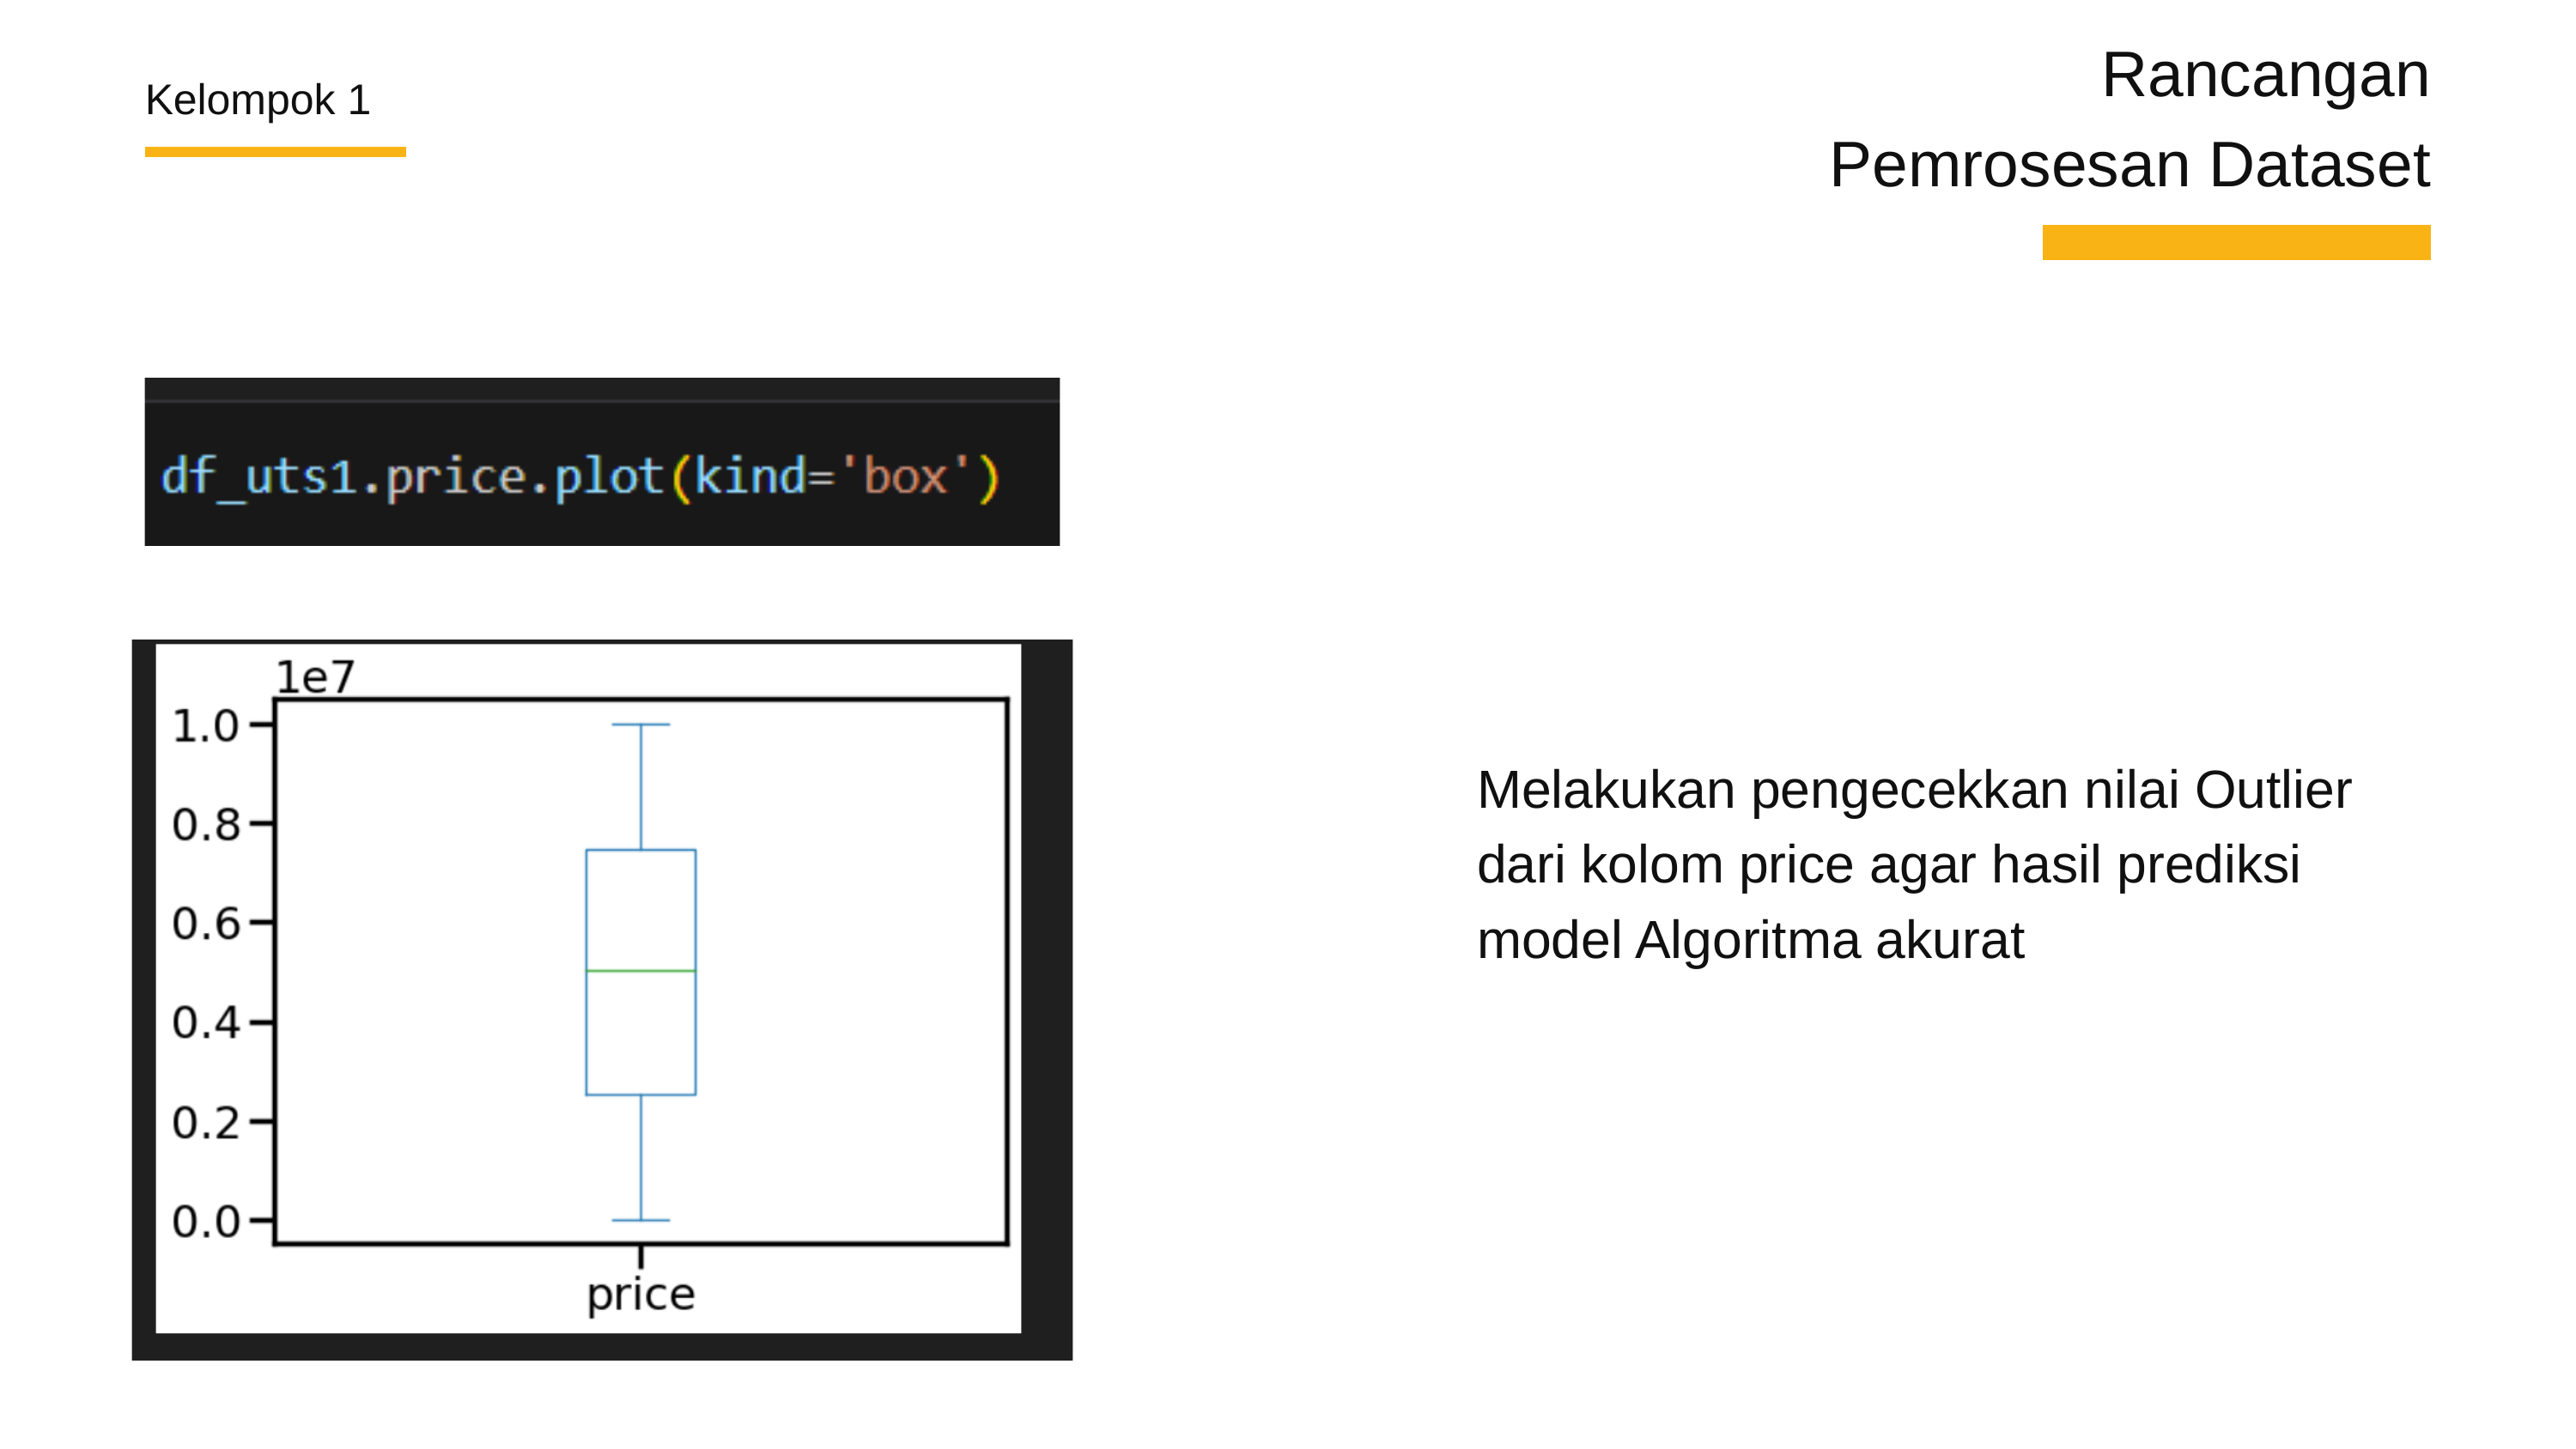

Rancangan Pemrosesan Dataset
Kelompok 1

Melakukan pengecekkan nilai Outlier dari kolom price agar hasil prediksi model Algoritma akurat